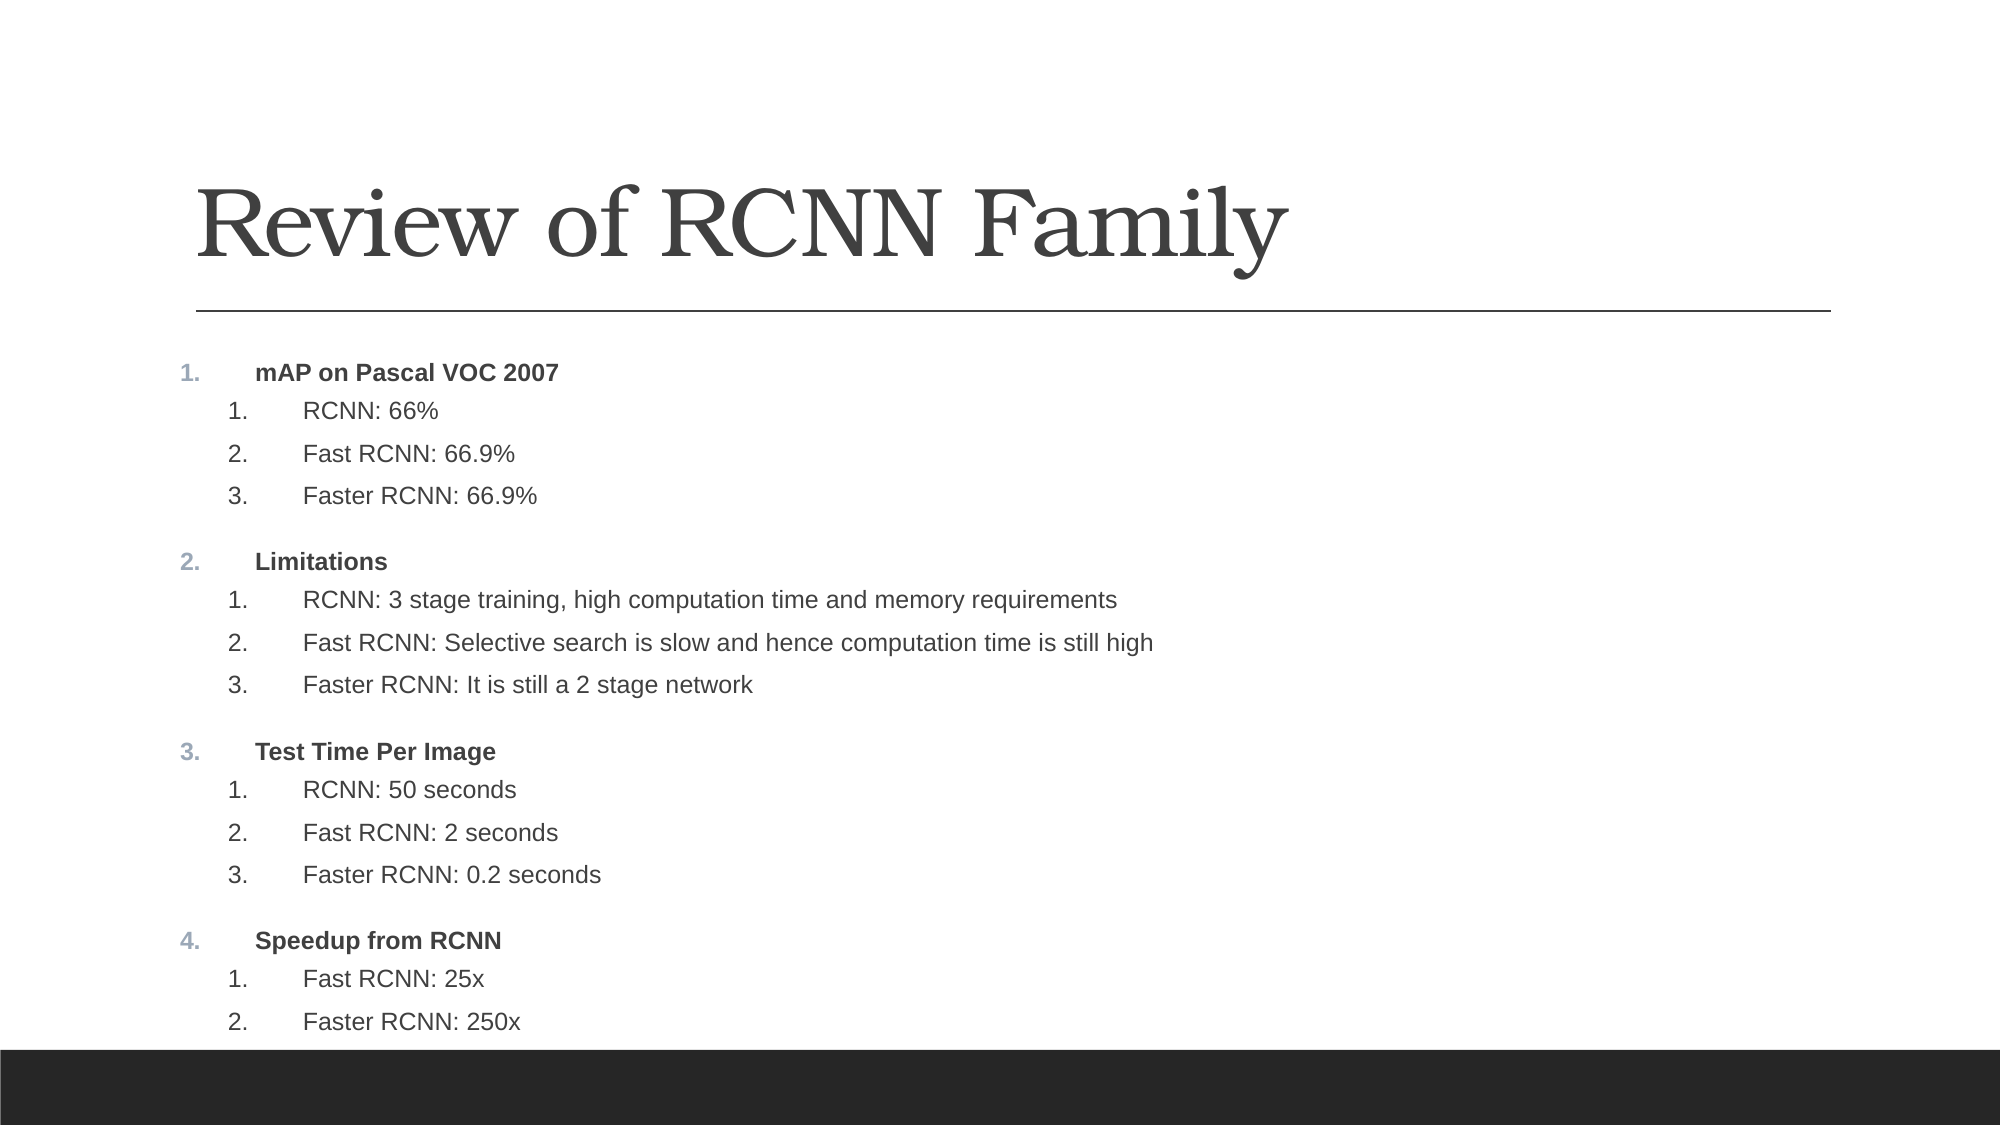

# Review of RCNN Family
mAP on Pascal VOC 2007
RCNN: 66%
Fast RCNN: 66.9%
Faster RCNN: 66.9%
Limitations
RCNN: 3 stage training, high computation time and memory requirements
Fast RCNN: Selective search is slow and hence computation time is still high
Faster RCNN: It is still a 2 stage network
Test Time Per Image
RCNN: 50 seconds
Fast RCNN: 2 seconds
Faster RCNN: 0.2 seconds
Speedup from RCNN
Fast RCNN: 25x
Faster RCNN: 250x